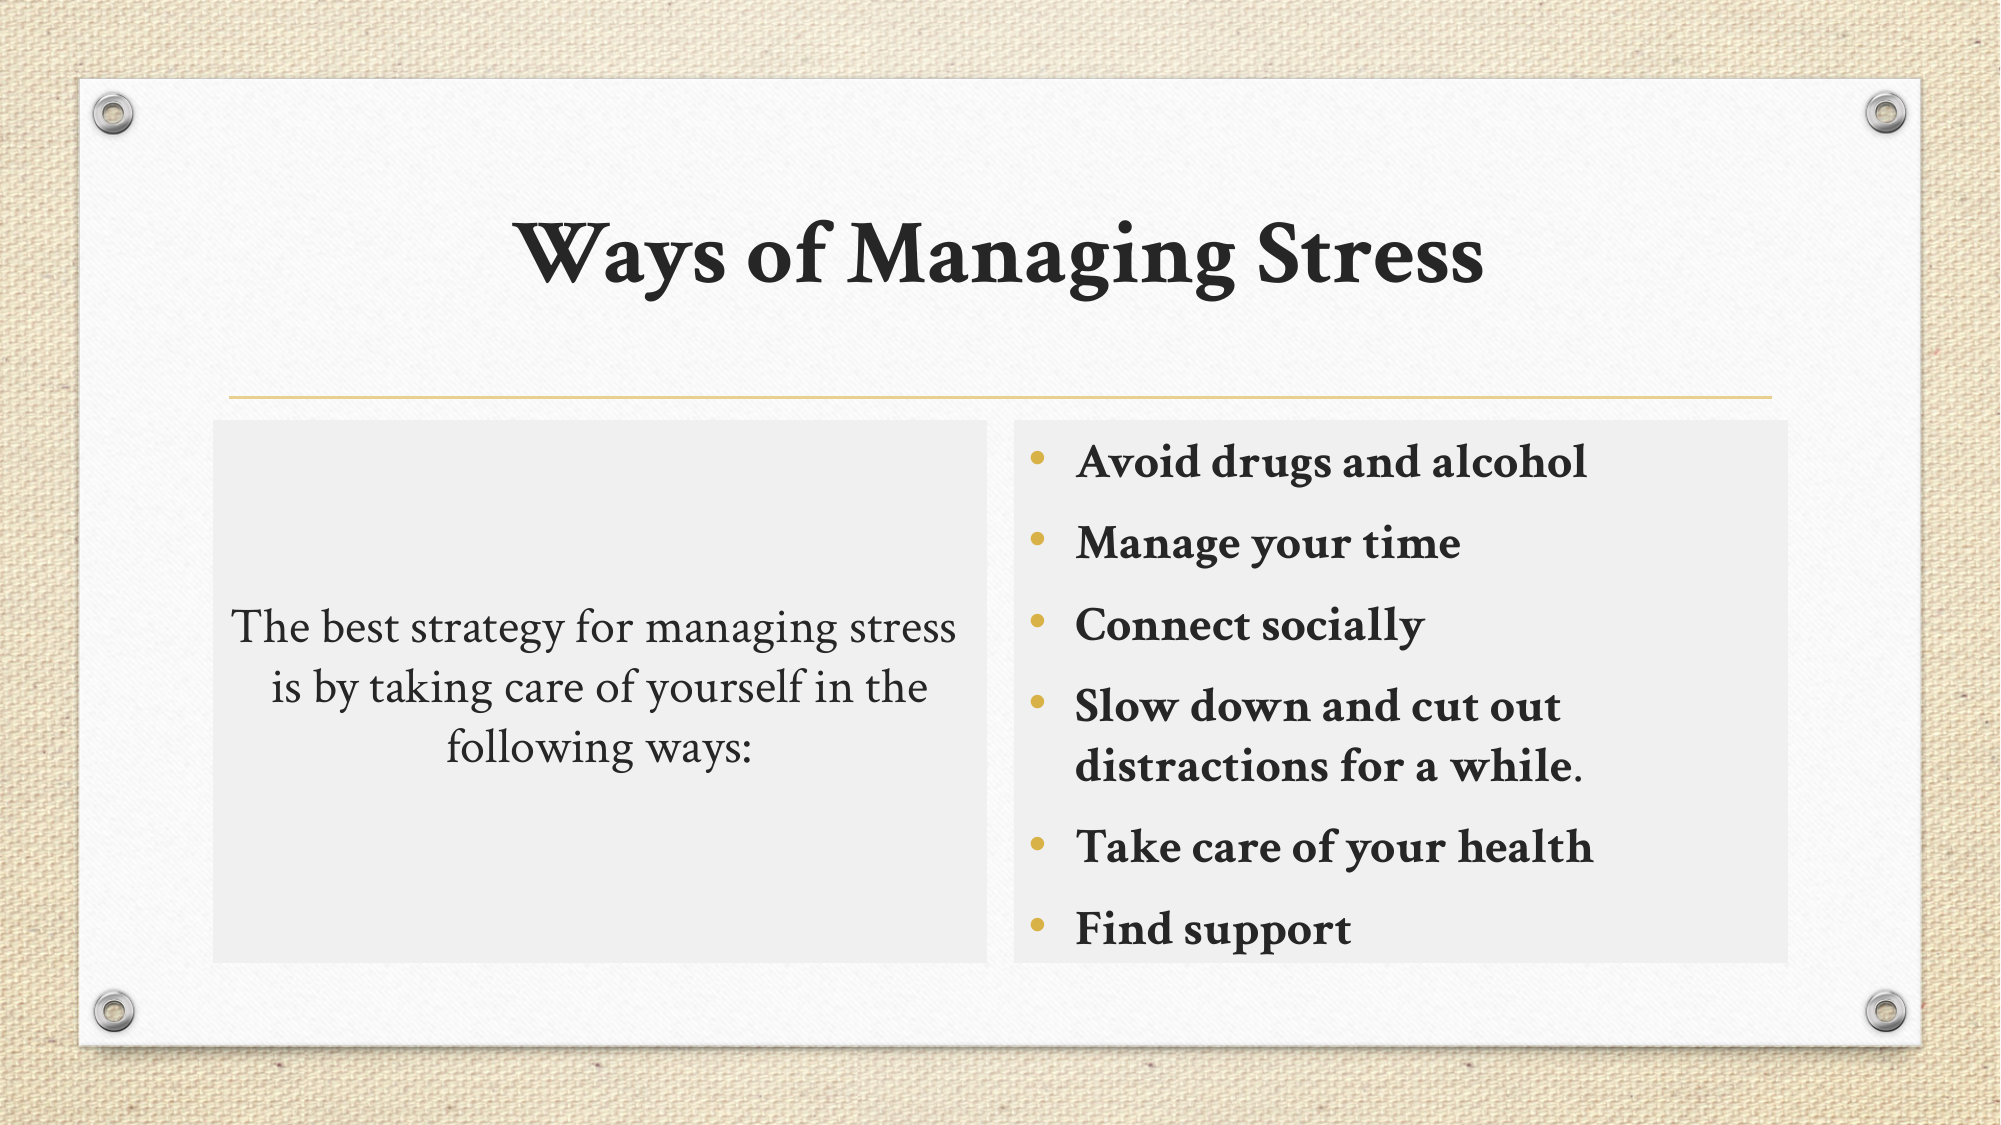

# Ways of Managing Stress

The best strategy for managing stress
is by taking care of yourself in the following ways:
Avoid drugs and alcohol
Manage your time
Connect socially
Slow down and cut out distractions for a while.
Take care of your health
Find support